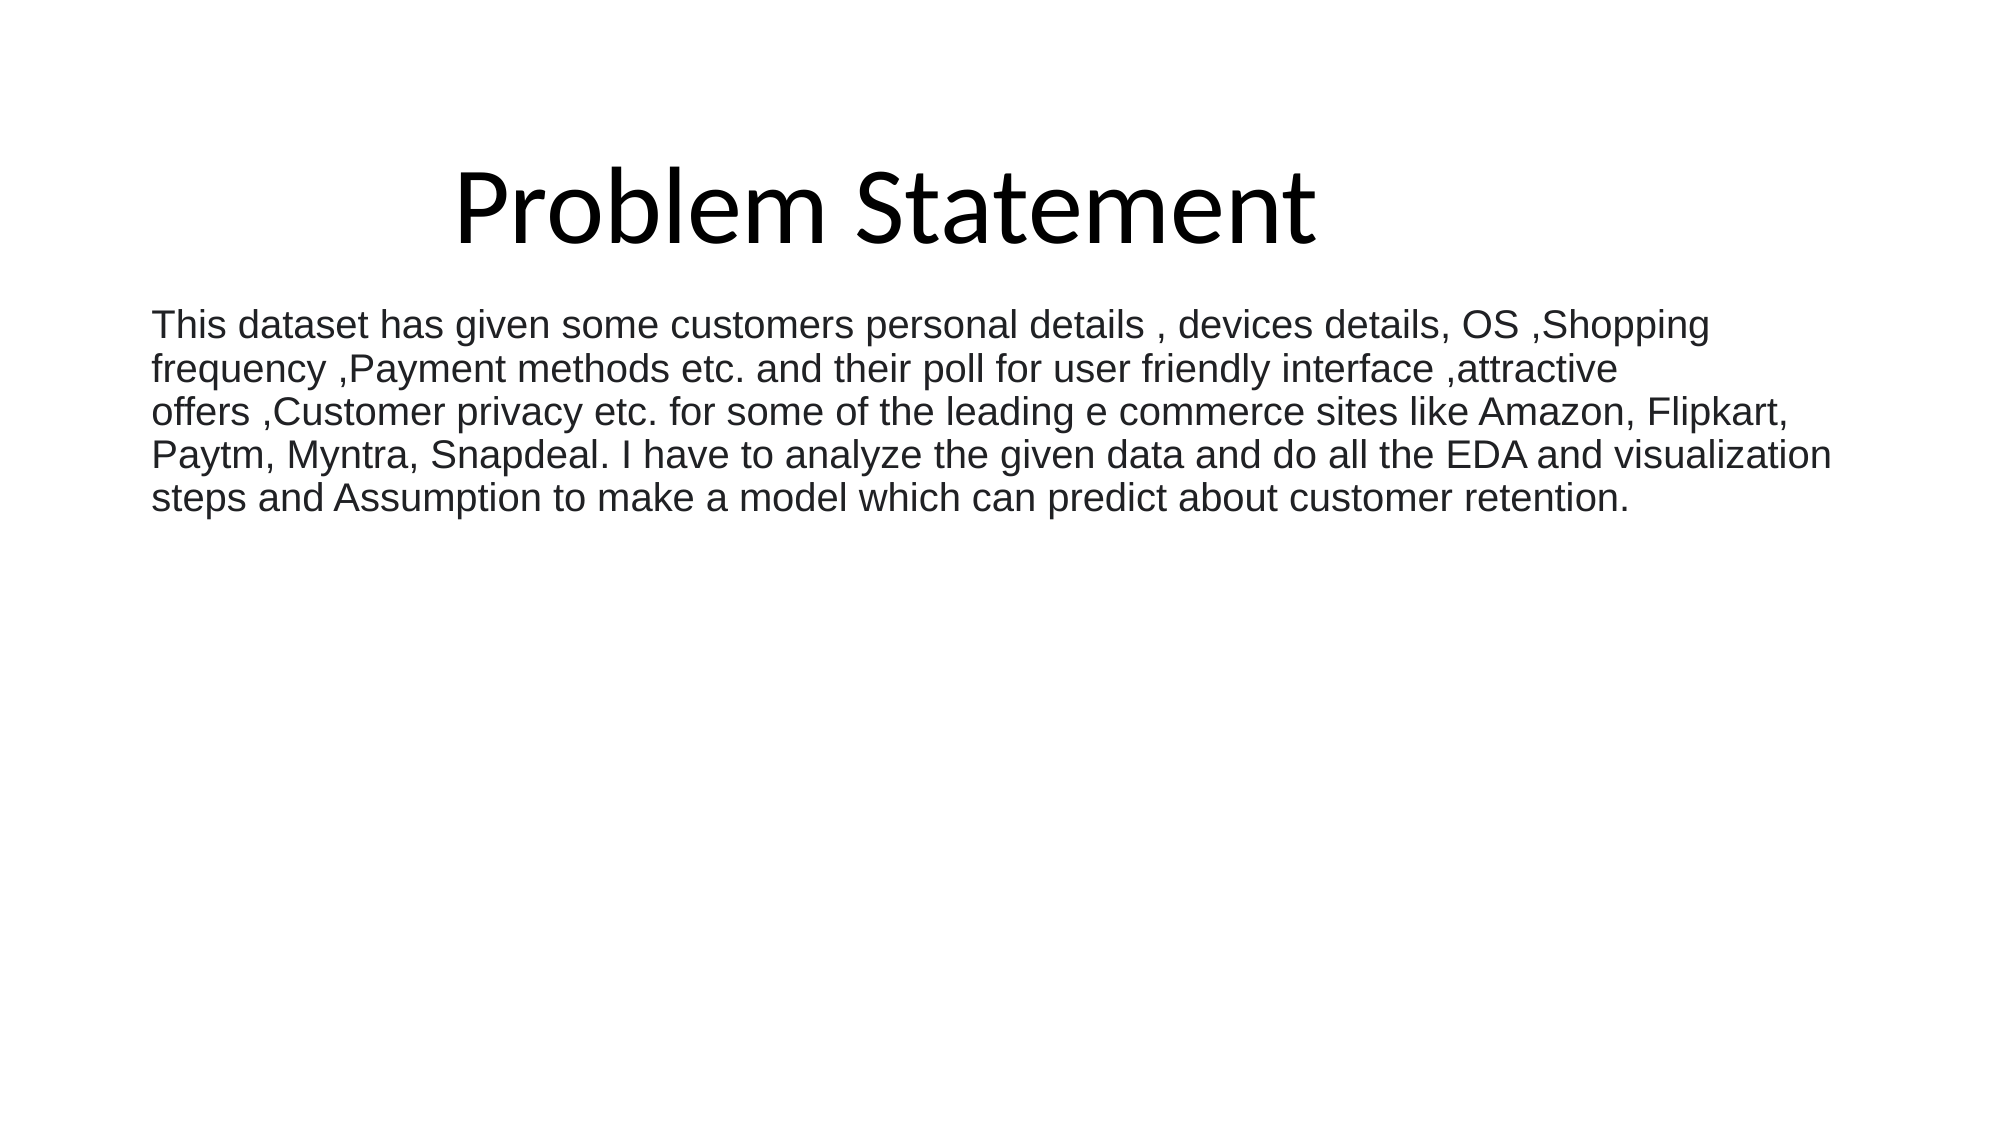

# Problem Statement
This dataset has given some customers personal details , devices details, OS ,Shopping frequency ,Payment methods etc. and their poll for user friendly interface ,attractive offers ,Customer privacy etc. for some of the leading e commerce sites like Amazon, Flipkart, Paytm, Myntra, Snapdeal. I have to analyze the given data and do all the EDA and visualization steps and Assumption to make a model which can predict about customer retention.